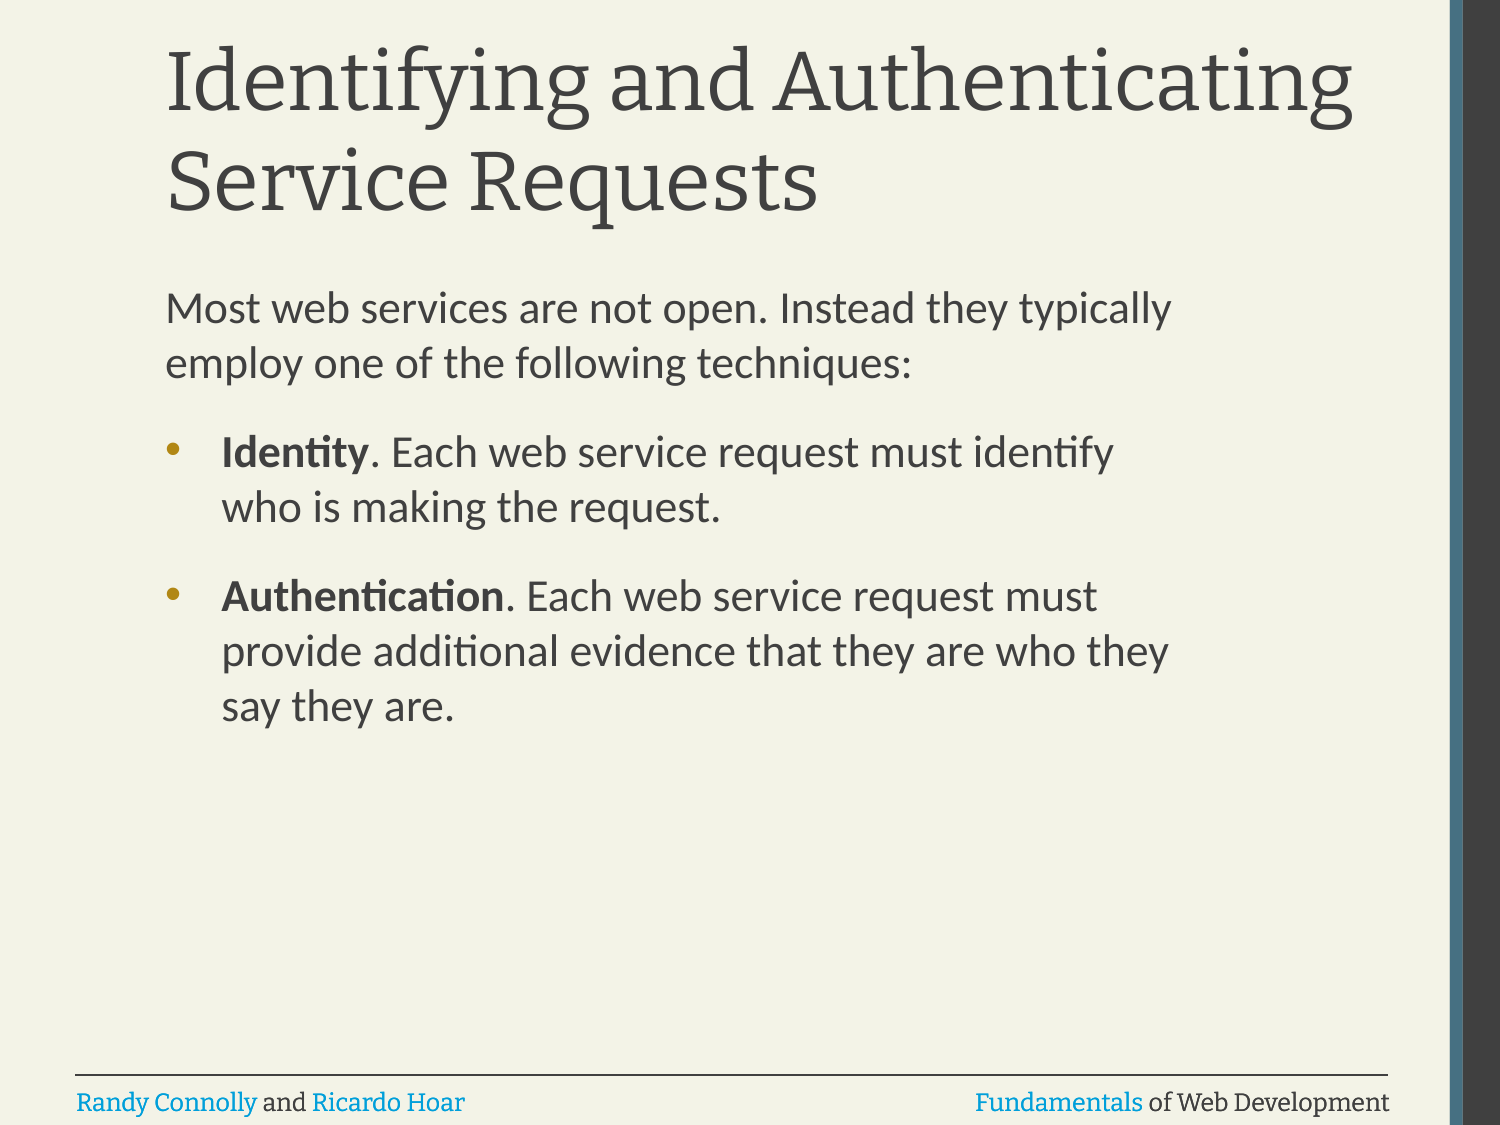

# Identifying and Authenticating Service Requests
Most web services are not open. Instead they typically employ one of the following techniques:
Identity. Each web service request must identify who is making the request.
Authentication. Each web service request must provide additional evidence that they are who they say they are.